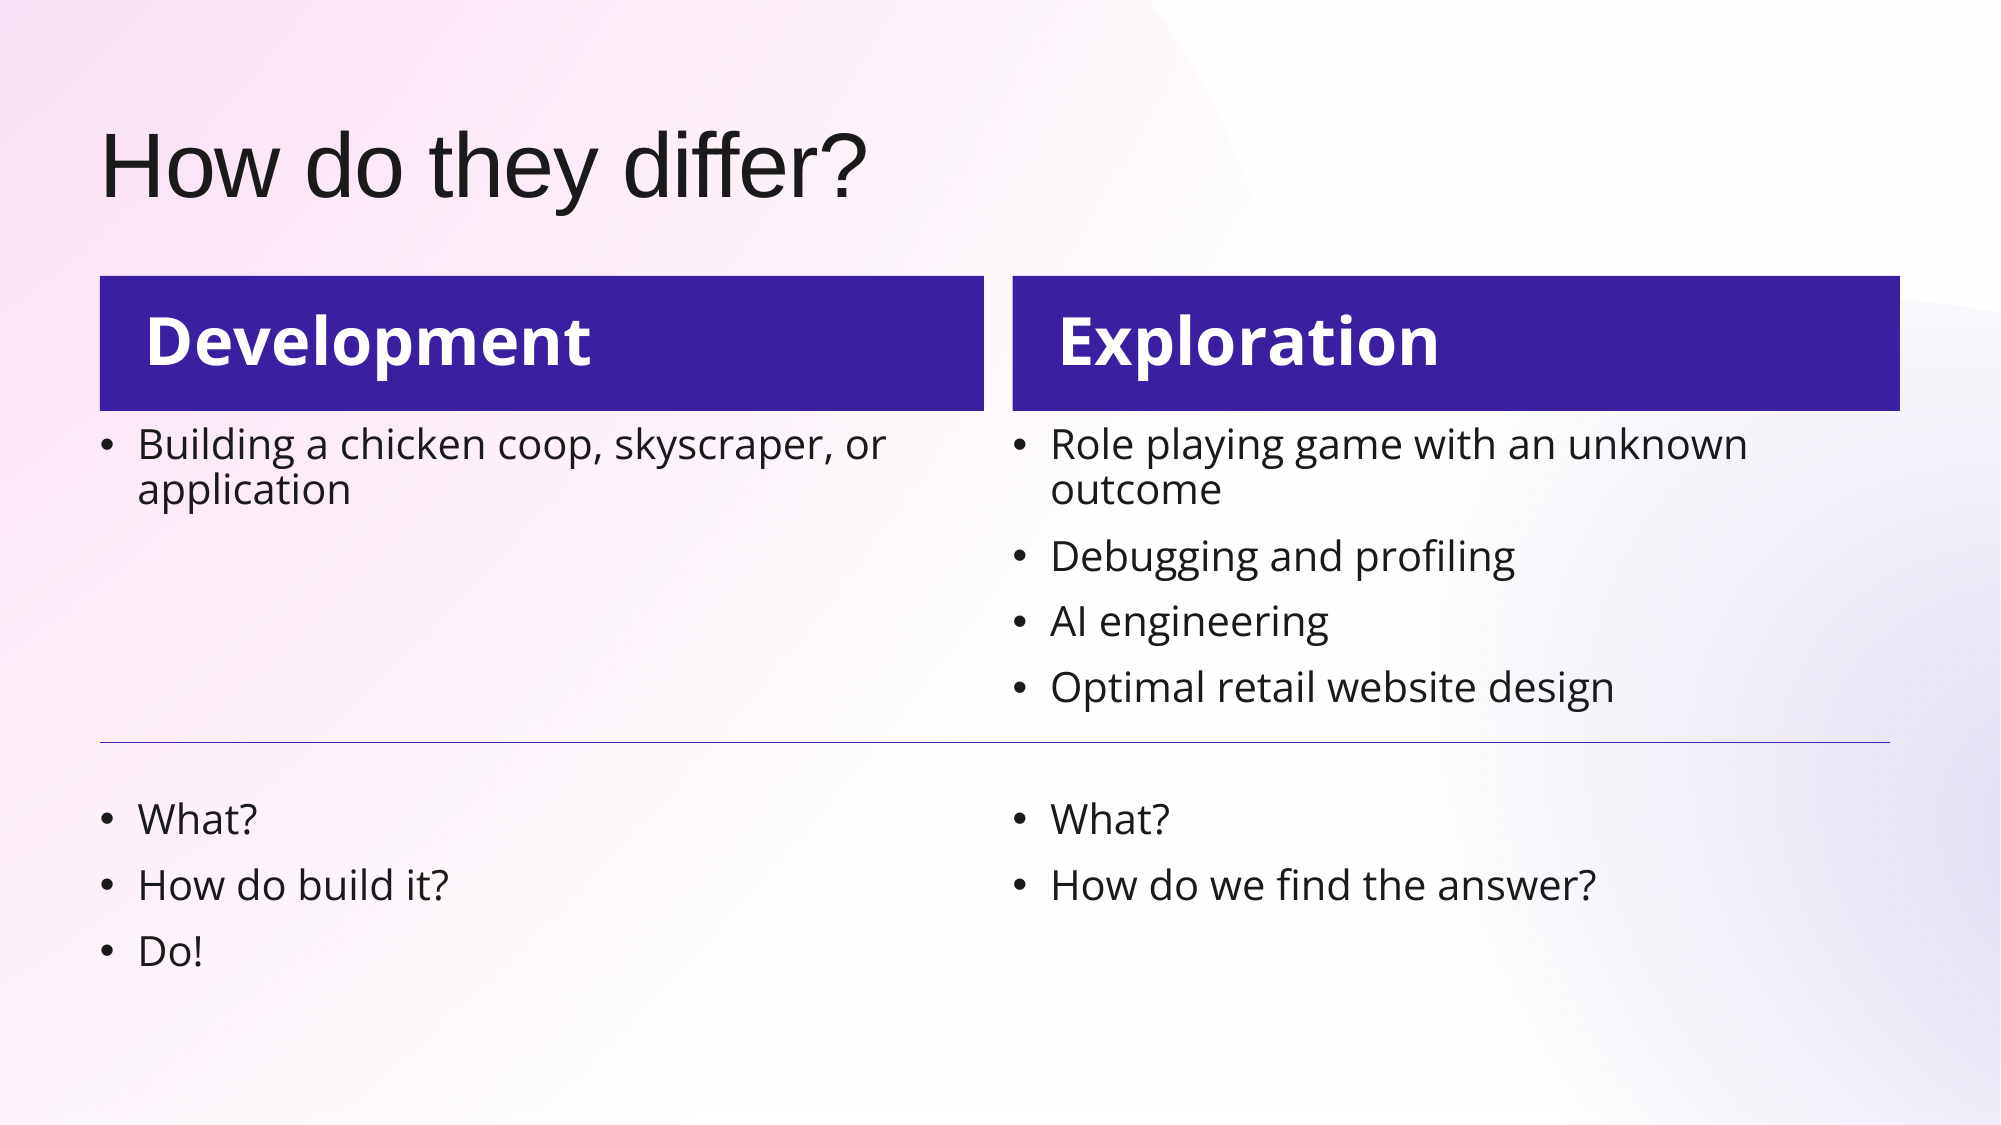

# How do they differ?
Development
Exploration
Building a chicken coop, skyscraper, or application

What?
How do build it?
Do!

Role playing game with an unknown outcome
Debugging and profiling
AI engineering
Optimal retail website design

What?
How do we find the answer?